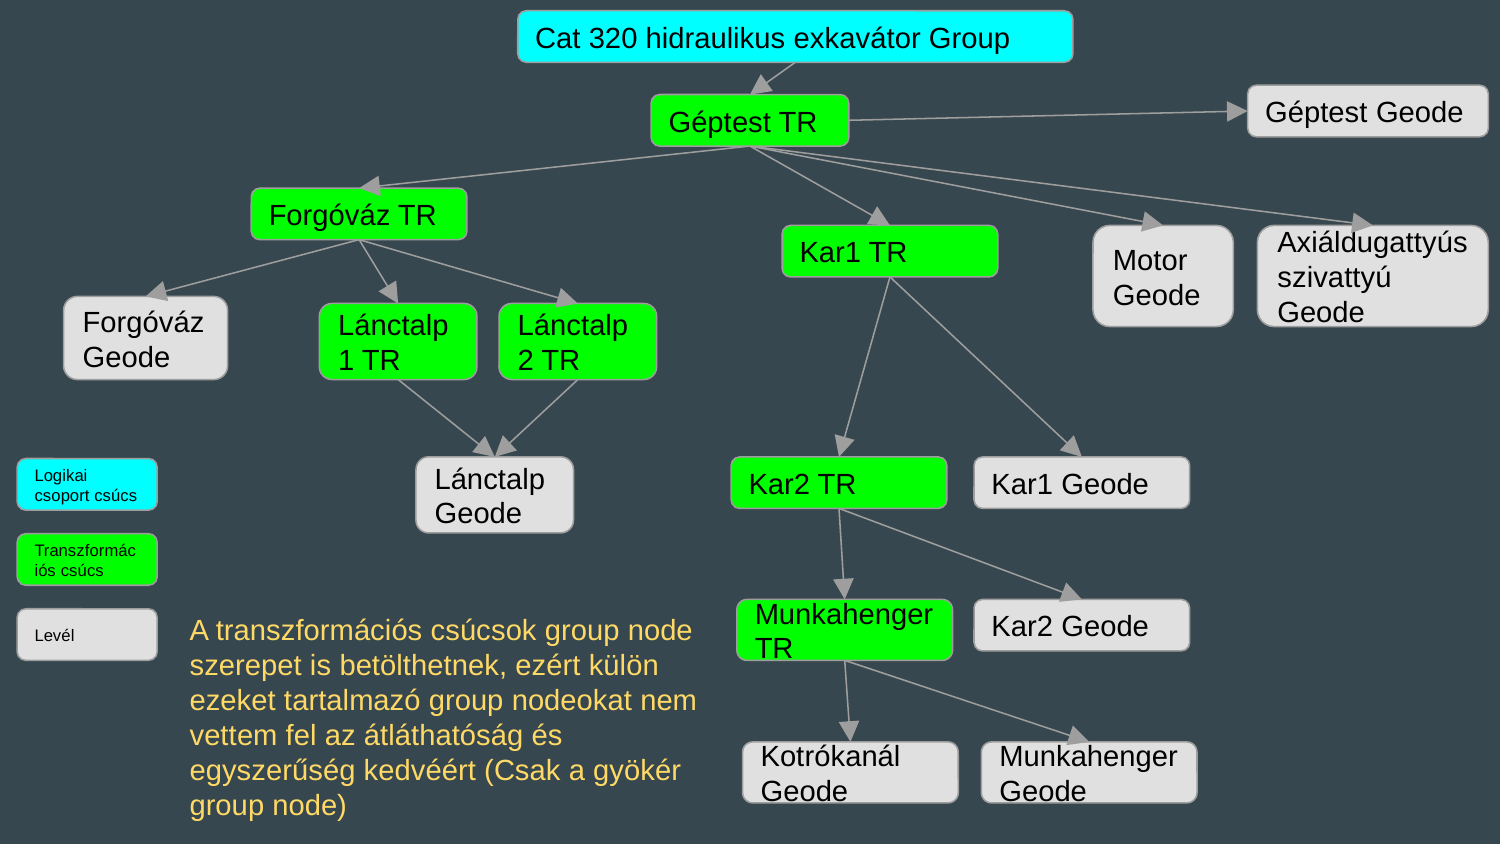

Cat 320 hidraulikus exkavátor Group
Géptest Geode
Géptest TR
Forgóváz TR
Kar1 TR
Motor
Geode
Axiáldugattyús szivattyú Geode
Forgóváz Geode
Lánctalp1 TR
Lánctalp2 TR
Lánctalp Geode
Kar2 TR
Kar1 Geode
Logikai csoport csúcs
Transzformációs csúcs
A transzformációs csúcsok group node szerepet is betölthetnek, ezért külön ezeket tartalmazó group nodeokat nem vettem fel az átláthatóság és egyszerűség kedvéért (Csak a gyökér group node)
MunkahengerTR
Kar2 Geode
Levél
Kotrókanál Geode
MunkahengerGeode